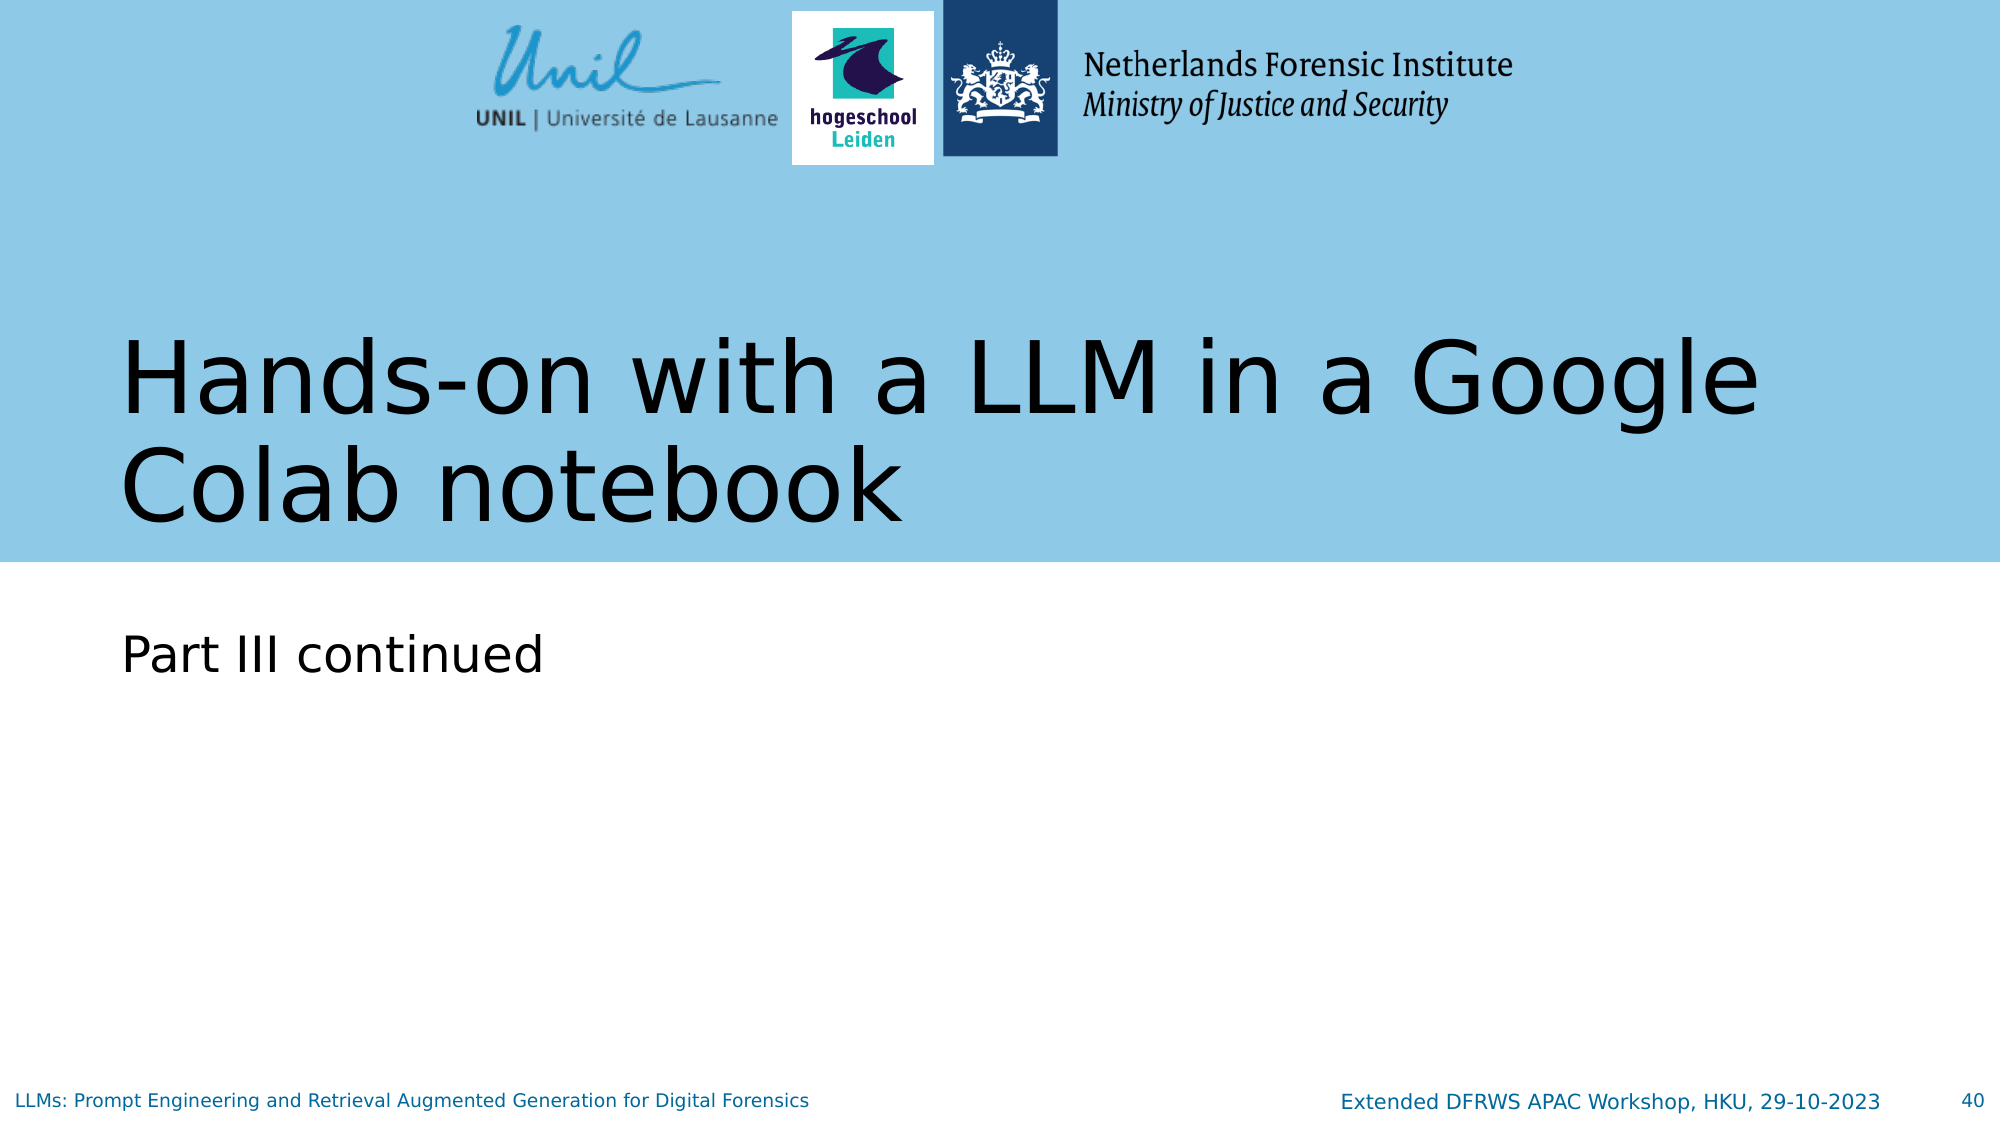

# Hands-on with a LLM in a Google Colab notebook
Part III continued
LLMs: Prompt Engineering and Retrieval Augmented Generation for Digital Forensics
Extended DFRWS APAC Workshop, HKU, 29-10-2023
40